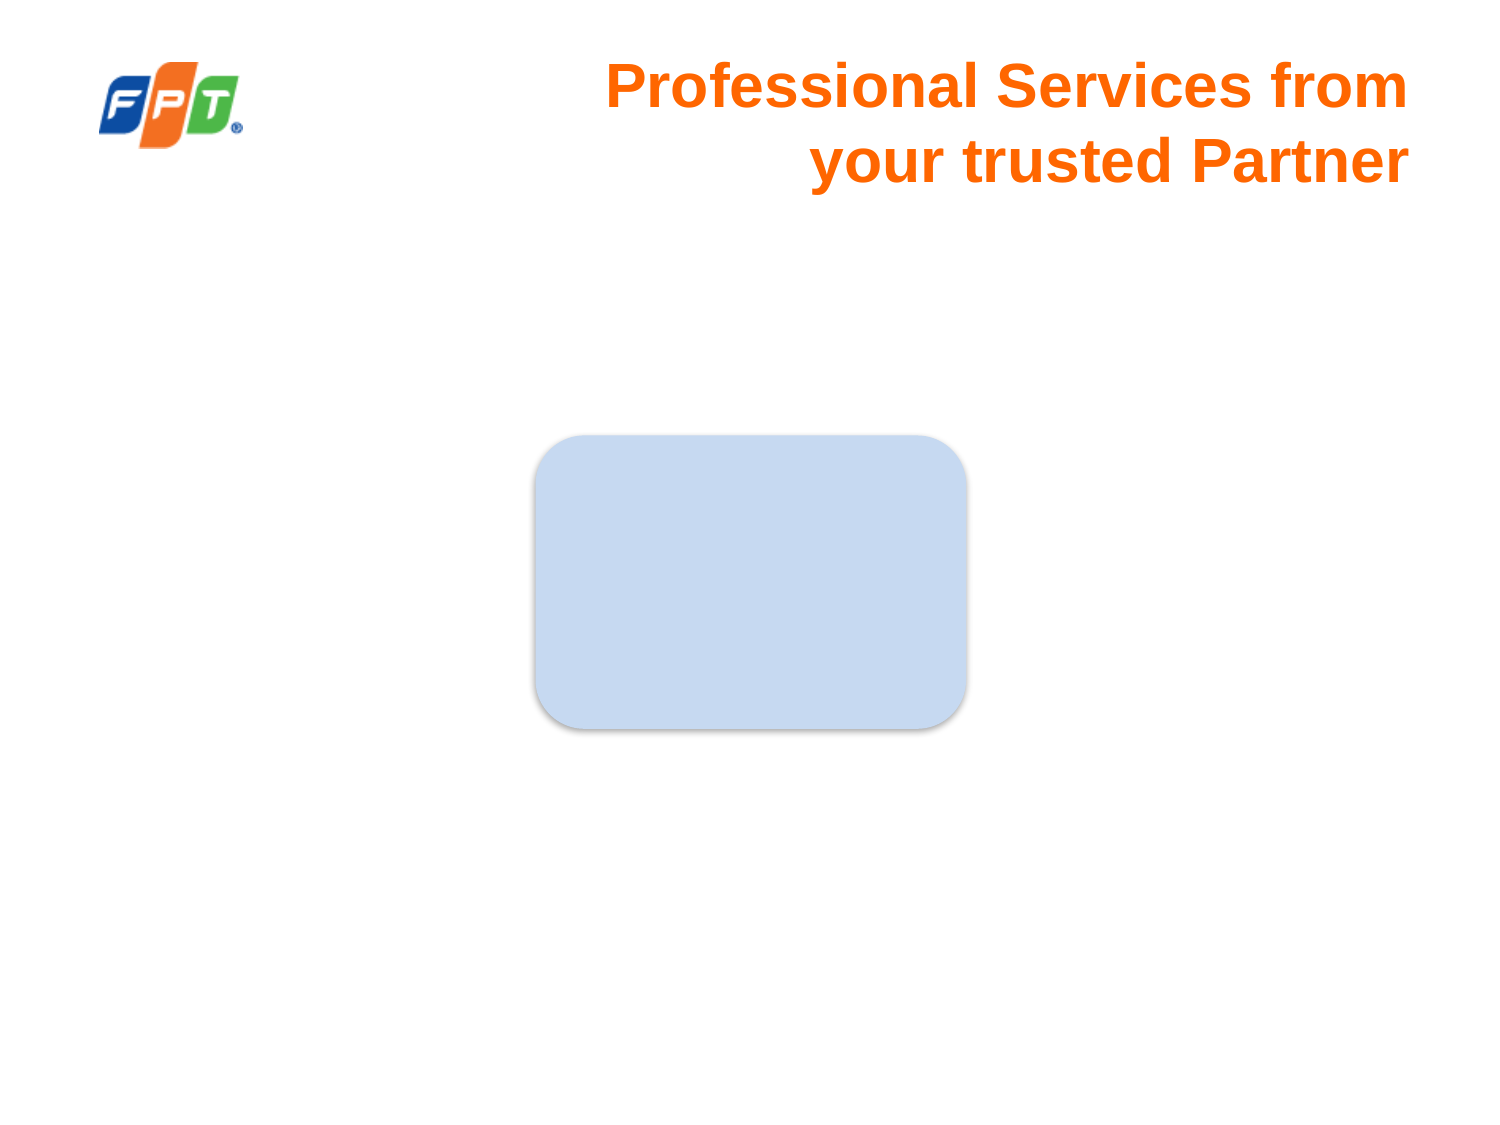

# Professional Services from your trusted Partner